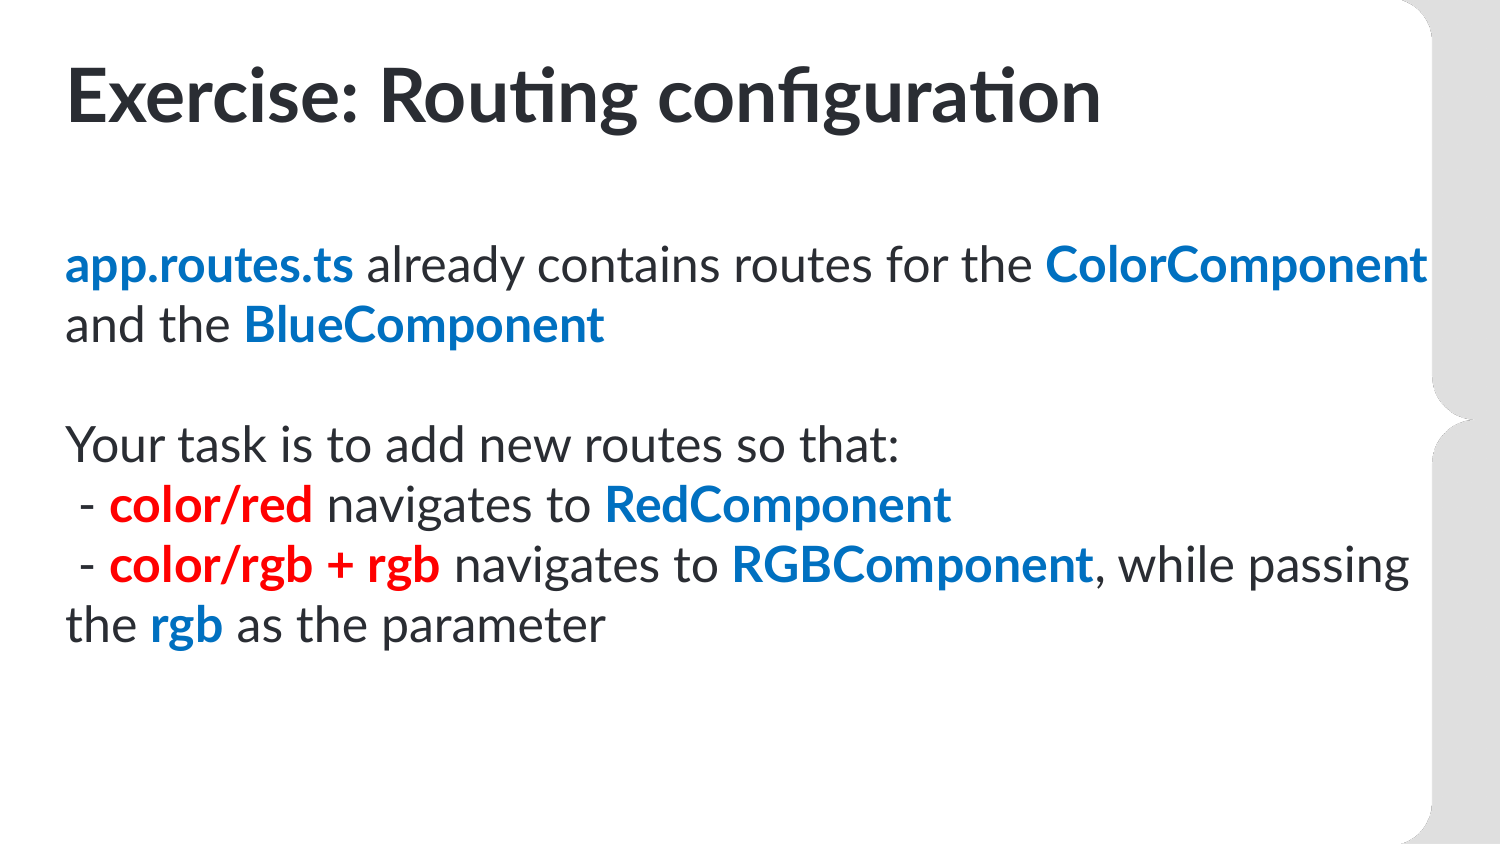

# Exercise: Routing configuration
app.routes.ts already contains routes for the ColorComponent and the BlueComponent

Your task is to add new routes so that:
 - color/red navigates to RedComponent
 - color/rgb + rgb navigates to RGBComponent, while passing the rgb as the parameter